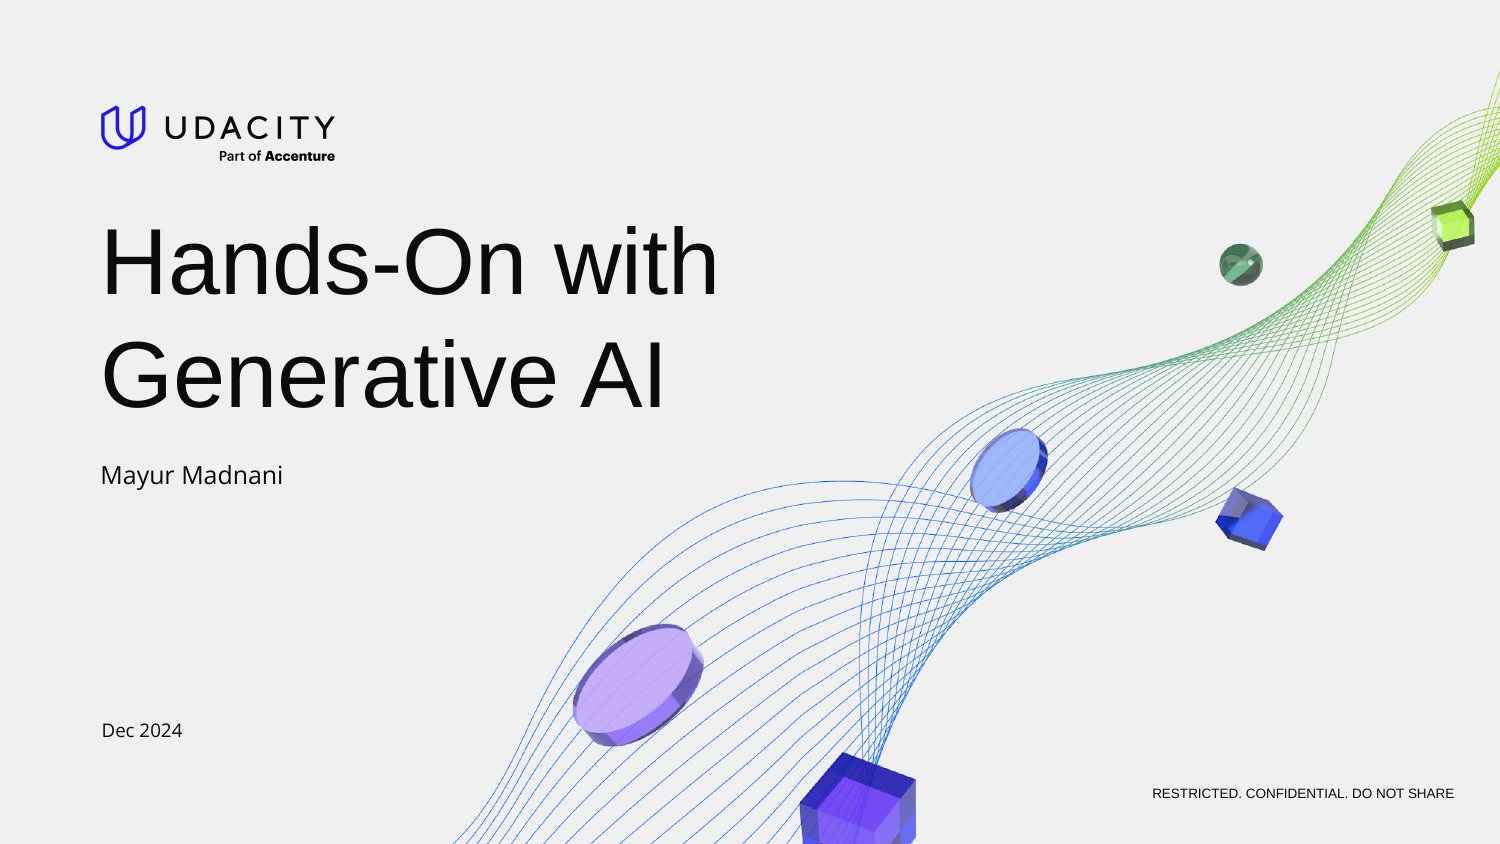

# Hands-On with Generative AI
Mayur Madnani
Dec 2024